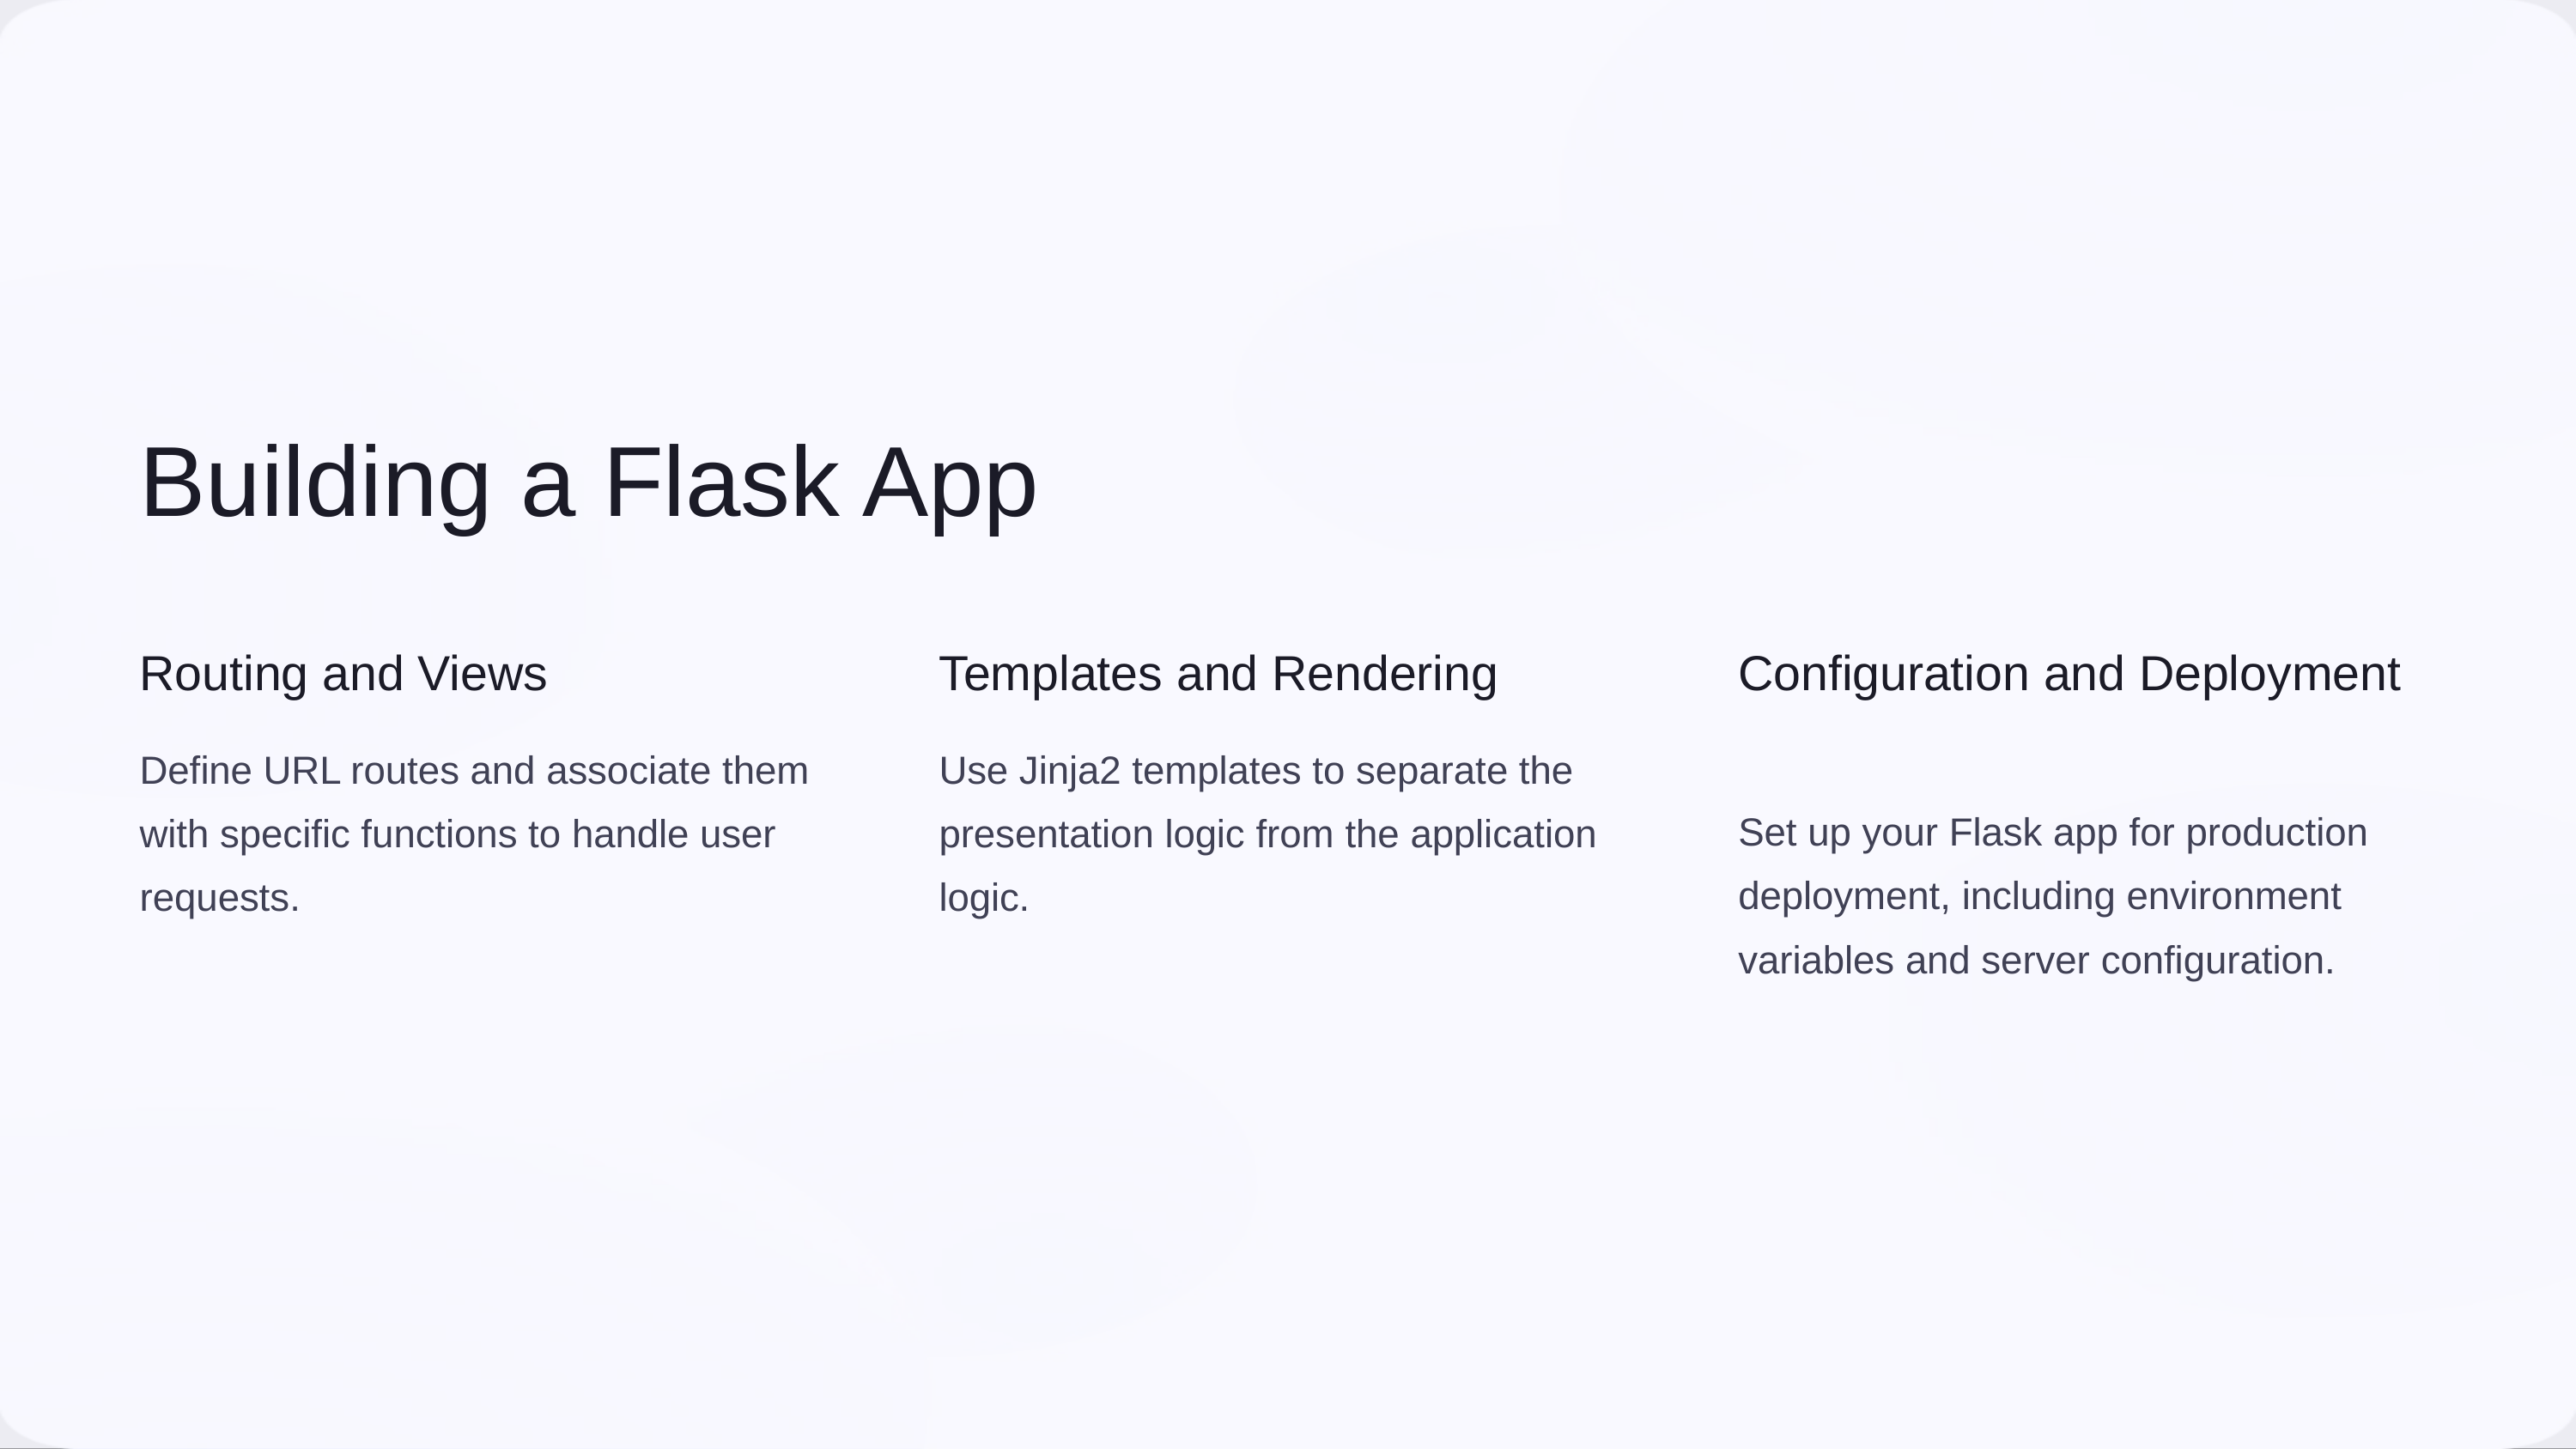

Building a Flask App
Routing and Views
Templates and Rendering
Configuration and Deployment
Define URL routes and associate them with specific functions to handle user requests.
Use Jinja2 templates to separate the presentation logic from the application logic.
Set up your Flask app for production deployment, including environment variables and server configuration.